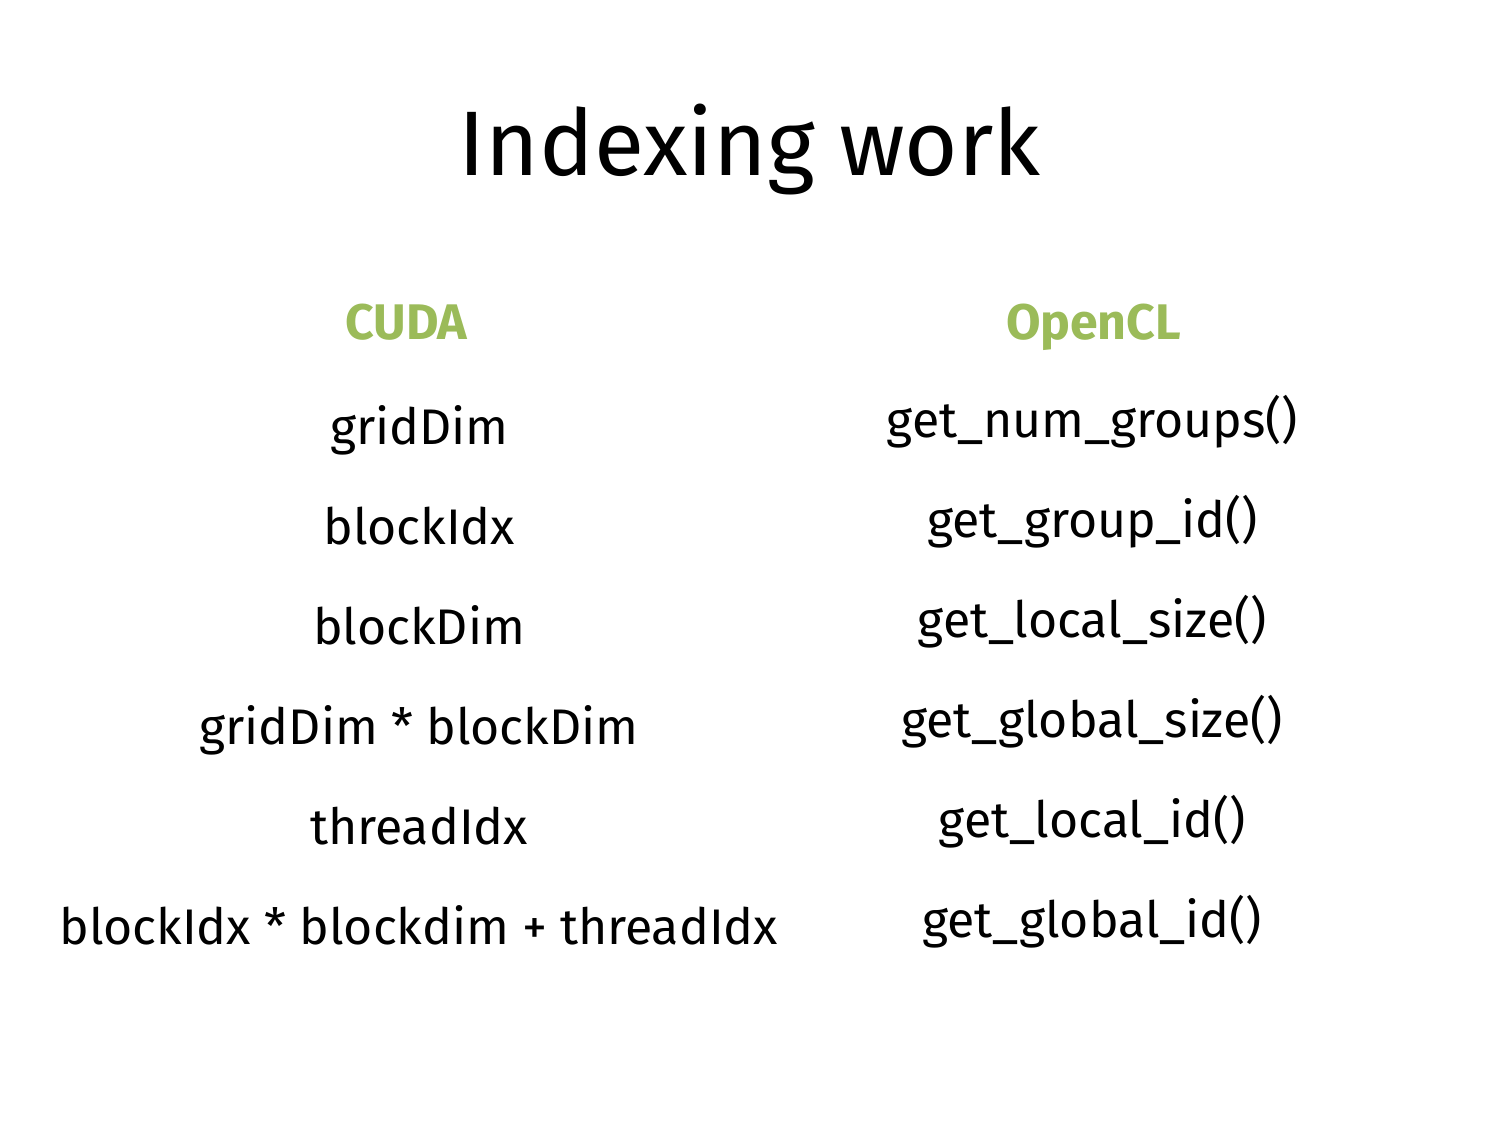

# Indexing work
CUDA
OpenCL
get_num_groups()
get_group_id()
get_local_size()
get_global_size()
get_local_id()
get_global_id()
gridDim
blockIdx
blockDim
gridDim * blockDim
threadIdx
blockIdx * blockdim + threadIdx